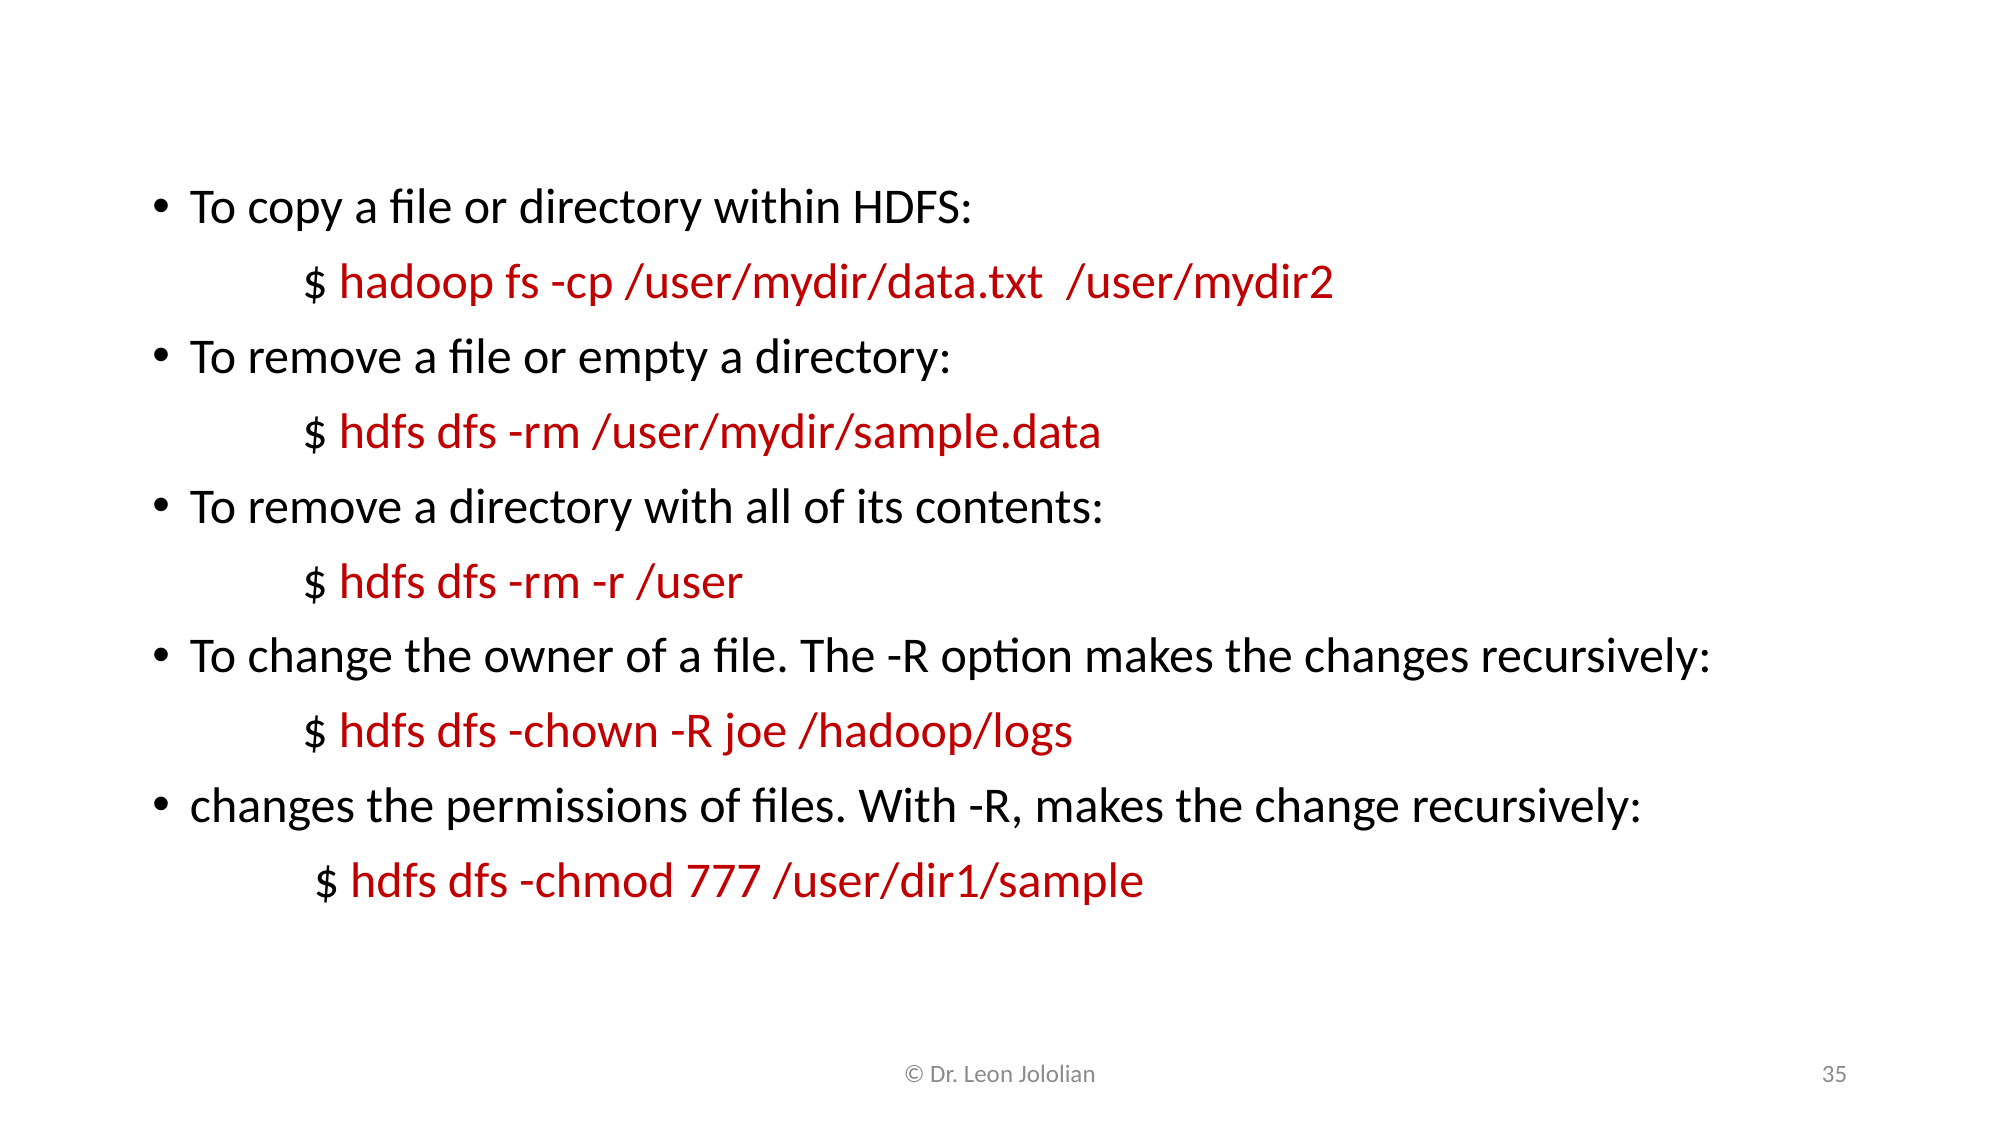

To copy a file or directory within HDFS:
	$ hadoop fs -cp /user/mydir/data.txt  /user/mydir2
To remove a file or empty a directory:
	$ hdfs dfs -rm /user/mydir/sample.data
To remove a directory with all of its contents:
	$ hdfs dfs -rm -r /user
To change the owner of a file. The -R option makes the changes recursively:
	$ hdfs dfs -chown -R joe /hadoop/logs
changes the permissions of files. With -R, makes the change recursively:
	 $ hdfs dfs -chmod 777 /user/dir1/sample

© Dr. Leon Jololian
35